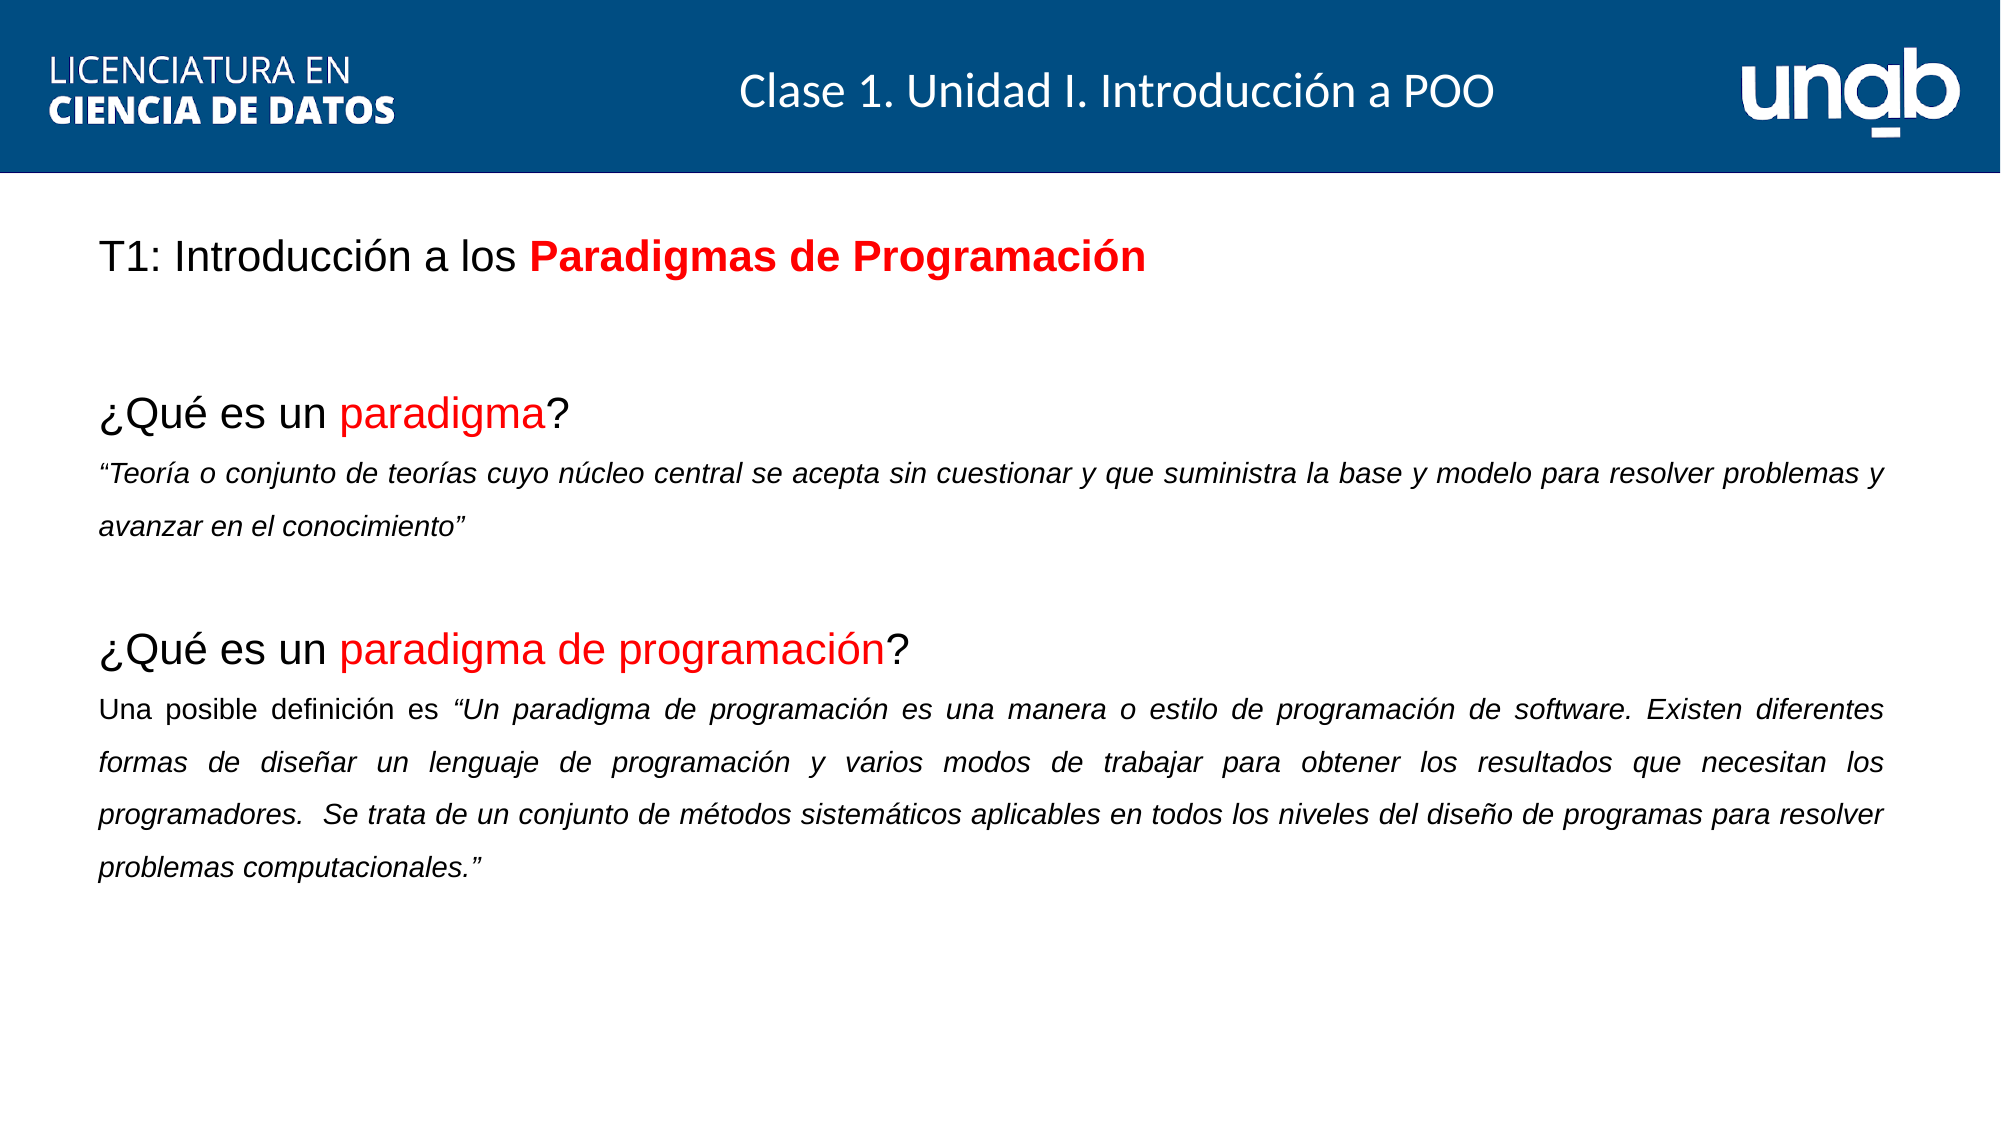

Clase 1. Unidad I. Introducción a POO
T1: Introducción a los Paradigmas de Programación
¿Qué es un paradigma?
“Teoría o conjunto de teorías cuyo núcleo central se acepta sin cuestionar y que suministra la base y modelo para resolver problemas y avanzar en el conocimiento”

¿Qué es un paradigma de programación?
Una posible definición es “Un paradigma de programación es una manera o estilo de programación de software. Existen diferentes formas de diseñar un lenguaje de programación y varios modos de trabajar para obtener los resultados que necesitan los programadores.  Se trata de un conjunto de métodos sistemáticos aplicables en todos los niveles del diseño de programas para resolver problemas computacionales.”